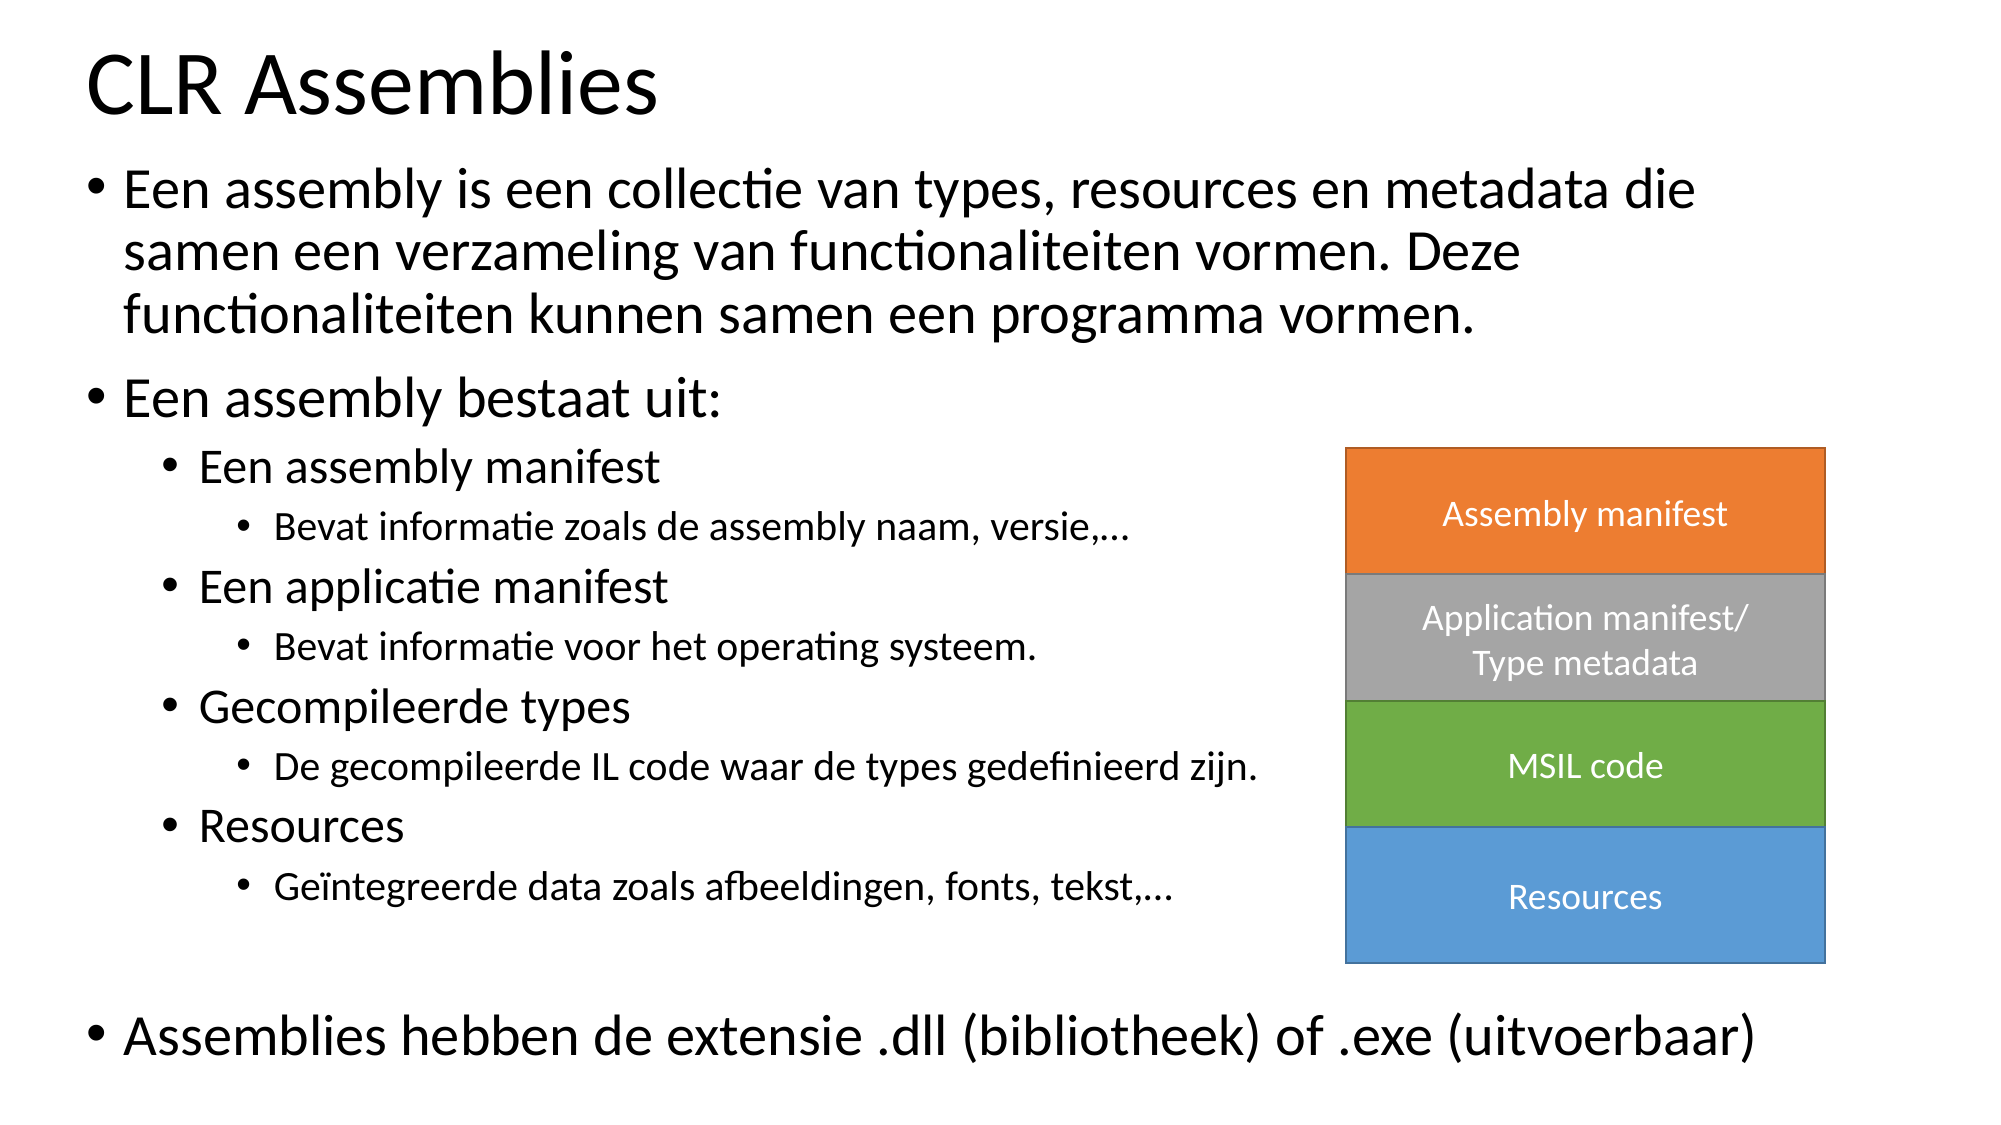

# CLR Assemblies
Een assembly is een collectie van types, resources en metadata die samen een verzameling van functionaliteiten vormen. Deze functionaliteiten kunnen samen een programma vormen.
Een assembly bestaat uit:
Een assembly manifest
Bevat informatie zoals de assembly naam, versie,…
Een applicatie manifest
Bevat informatie voor het operating systeem.
Gecompileerde types
De gecompileerde IL code waar de types gedefinieerd zijn.
Resources
Geïntegreerde data zoals afbeeldingen, fonts, tekst,…

Assemblies hebben de extensie .dll (bibliotheek) of .exe (uitvoerbaar)
Assembly manifest
Application manifest/
Type metadata
MSIL code
Resources